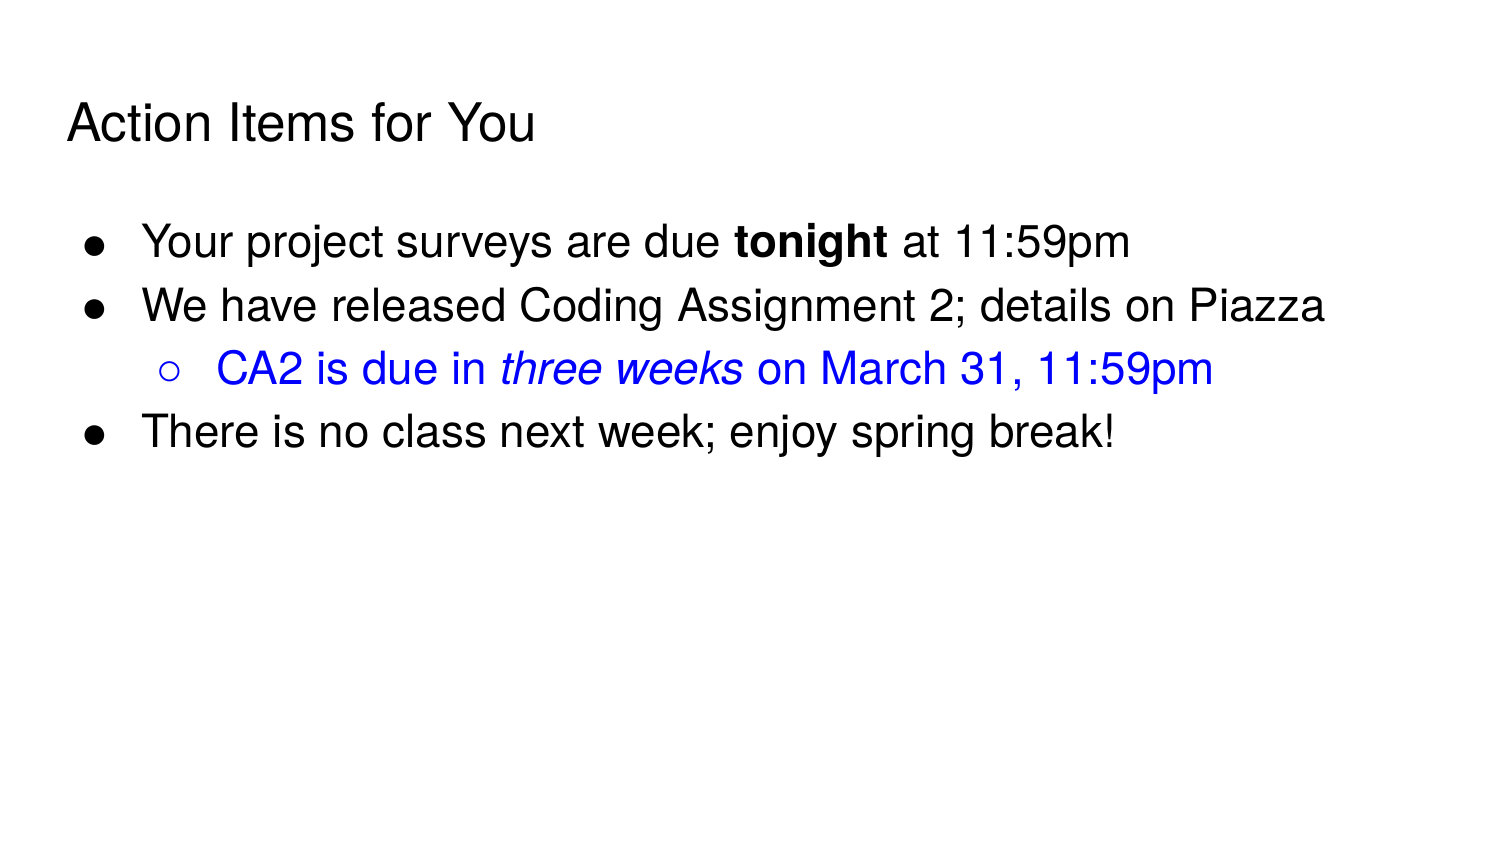

# Action Items for You
Your project surveys are due tonight at 11:59pm
We have released Coding Assignment 2; details on Piazza
CA2 is due in three weeks on March 31, 11:59pm
There is no class next week; enjoy spring break!